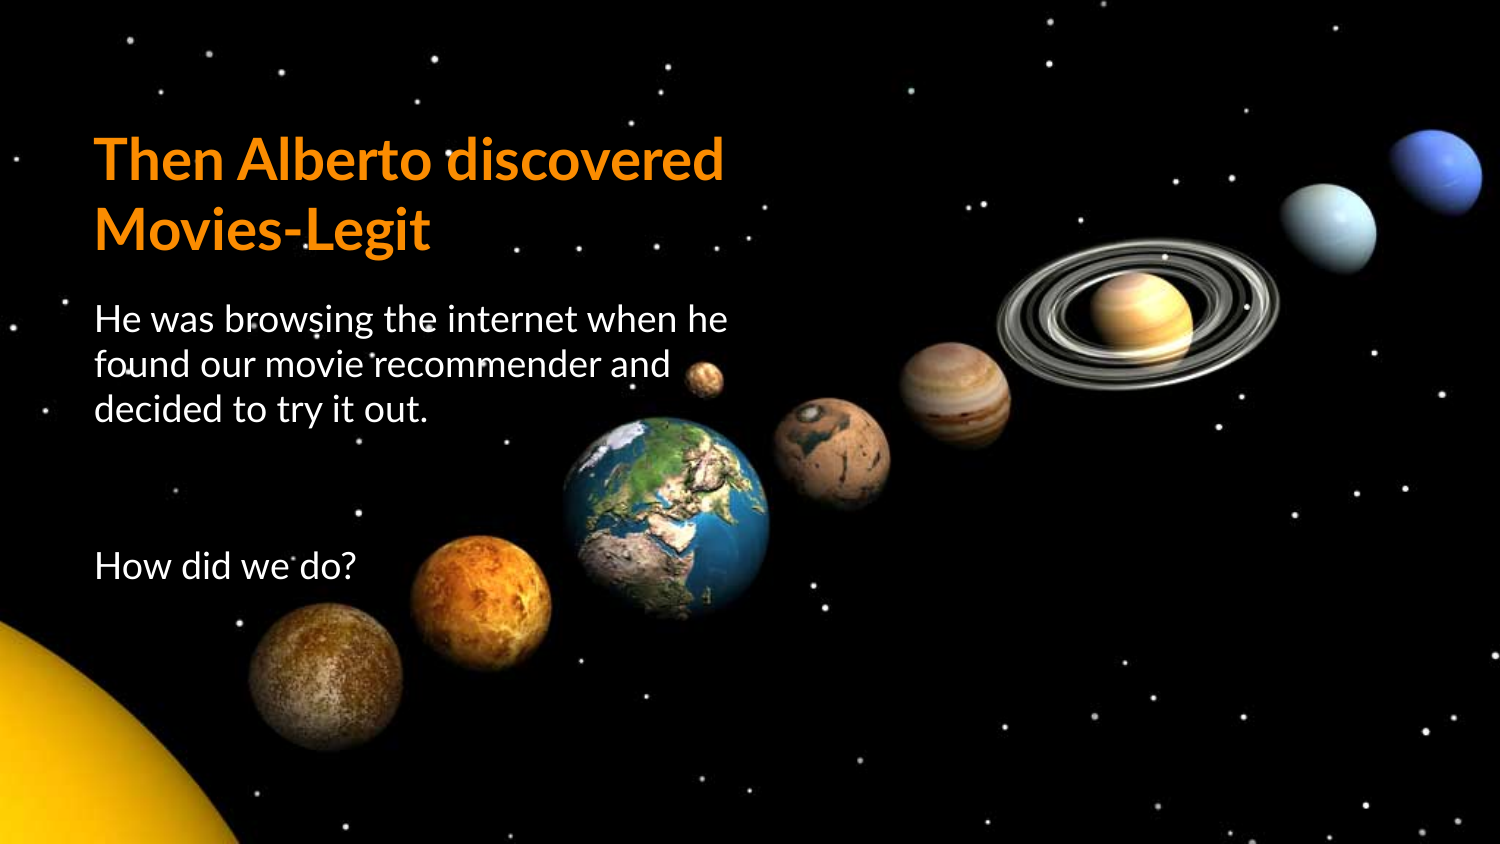

Then Alberto discovered Movies-Legit
He was browsing the internet when he found our movie recommender and decided to try it out.

How did we do?